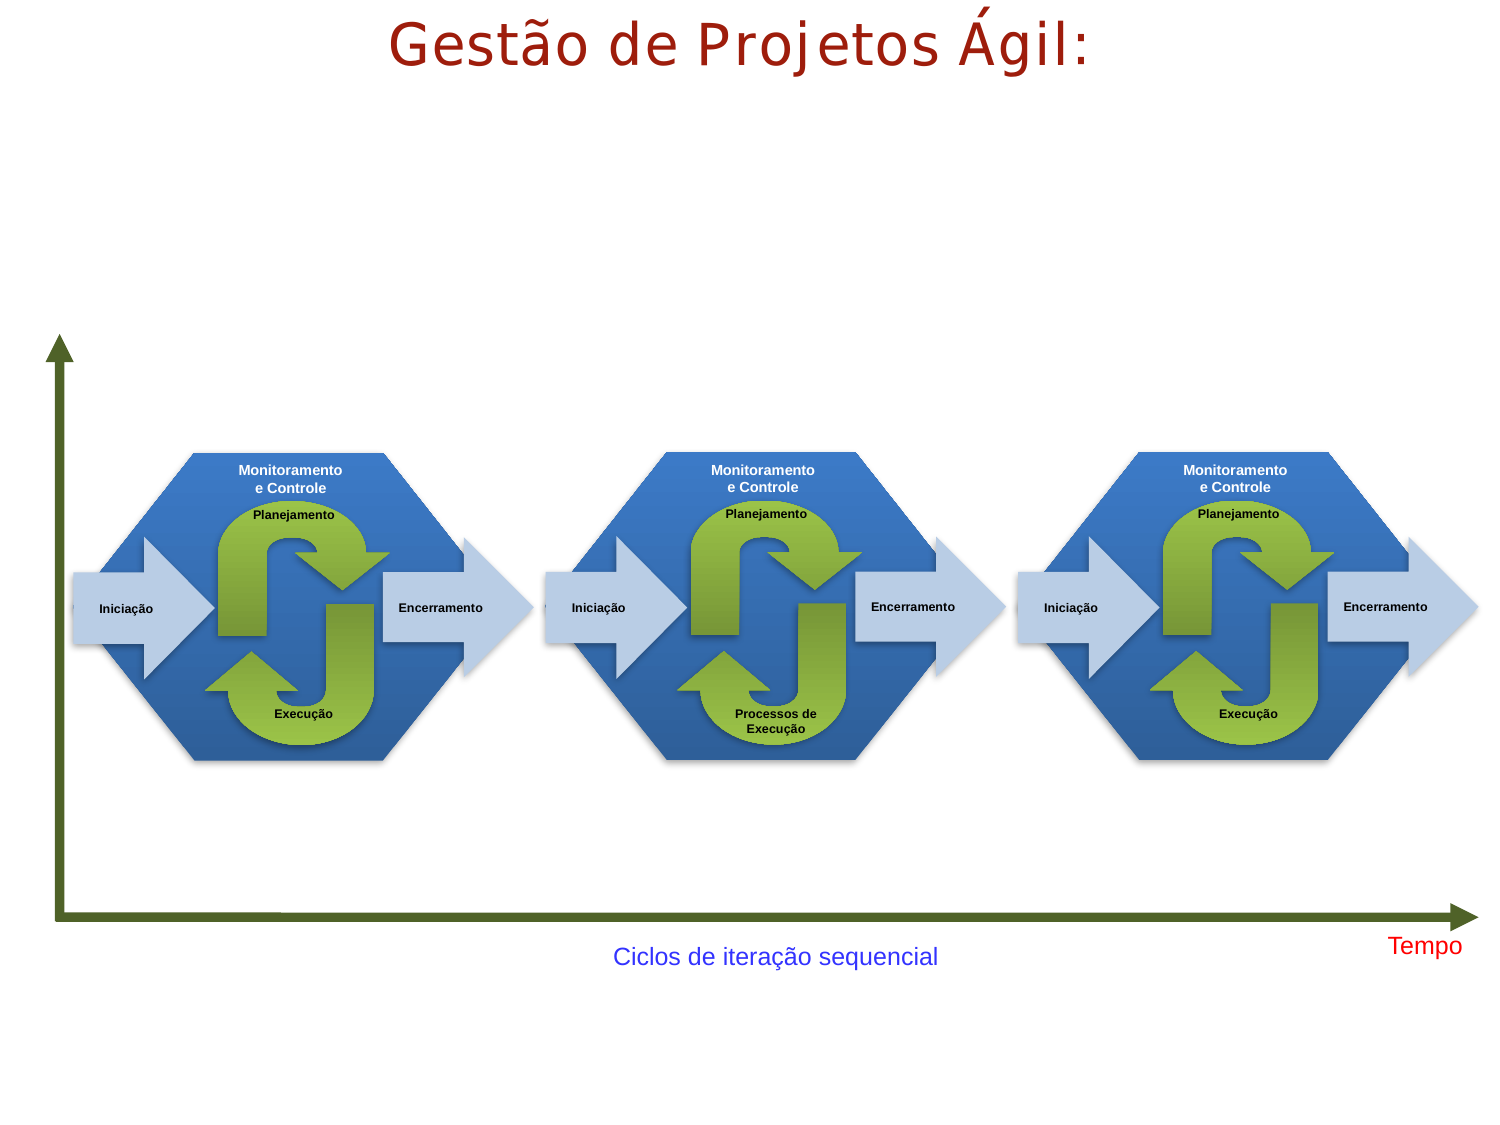

Gestão de Projetos Ágil:

Monitoramento
e Controle
Monitoramento
e Controle
Monitoramento
e Controle
Planejamento

Planejamento

Planejamento

Iniciação
Iniciação
Encerramento
Encerramento
Iniciação
Encerramento

Processos de Execução

Execução

Execução

Tempo
Ciclos de iteração sequencial